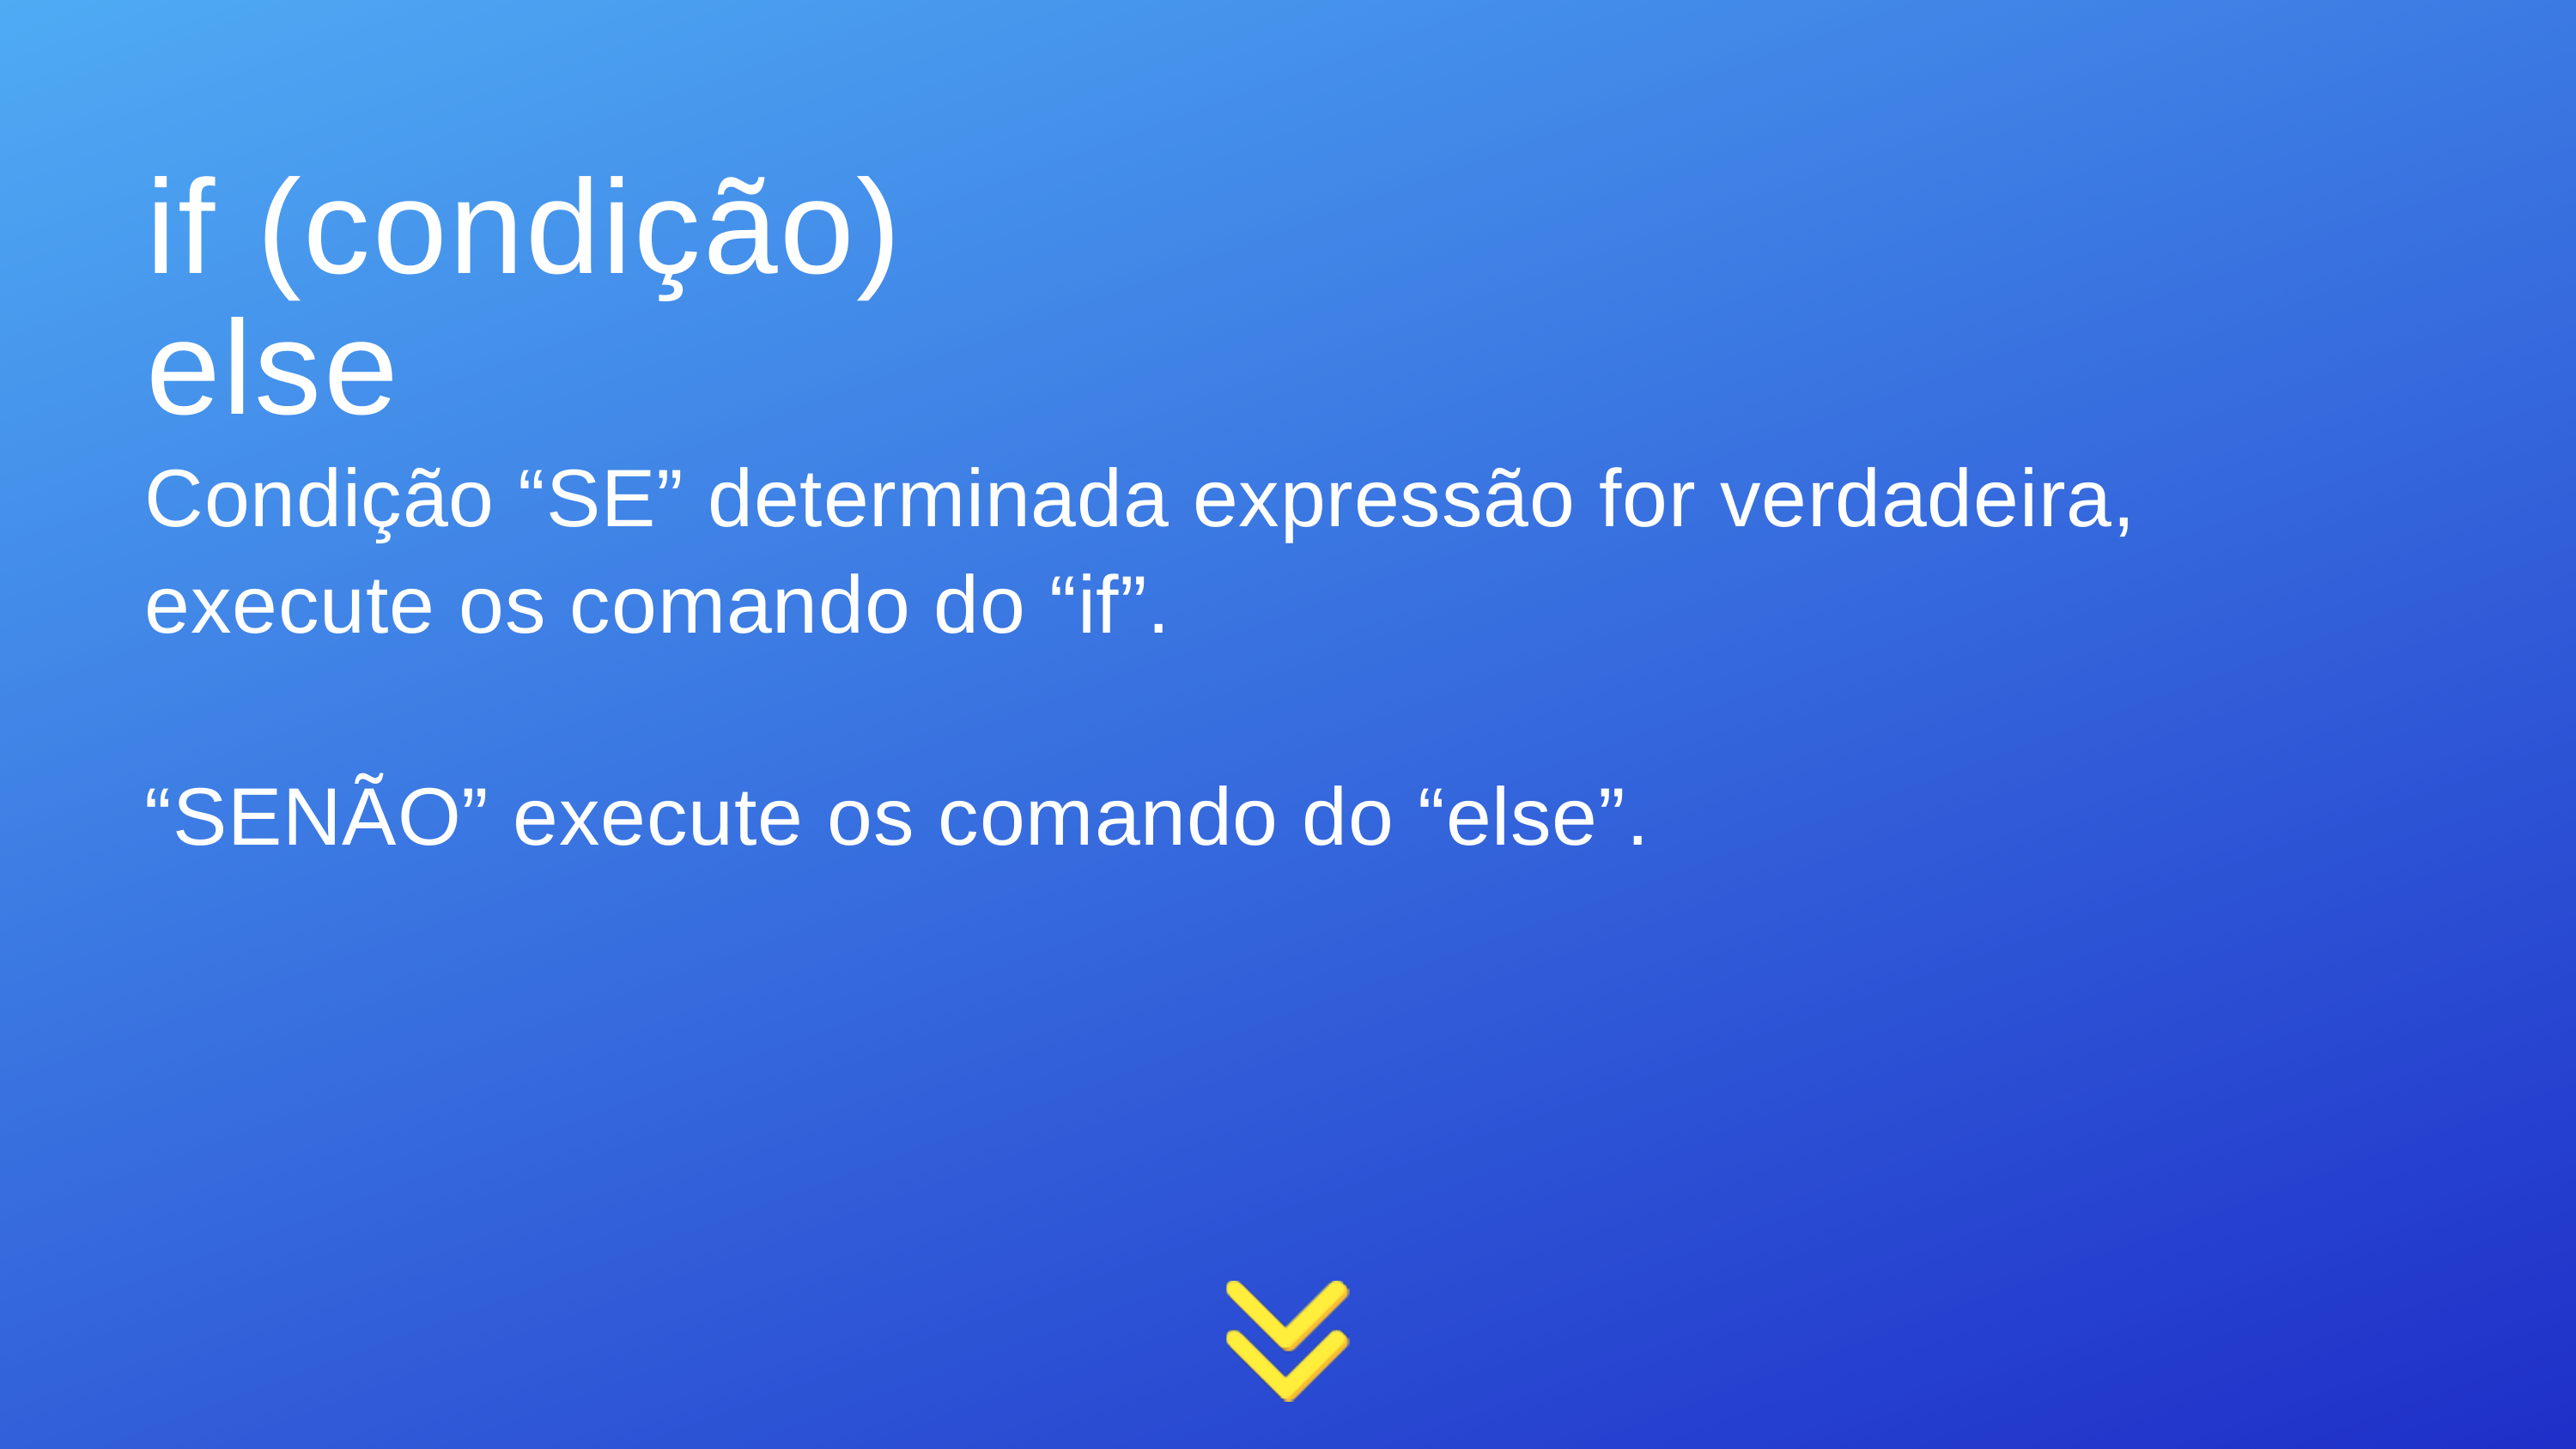

if (condição)
else
Condição “SE” determinada expressão for verdadeira, execute os comando do “if”.

“SENÃO” execute os comando do “else”.